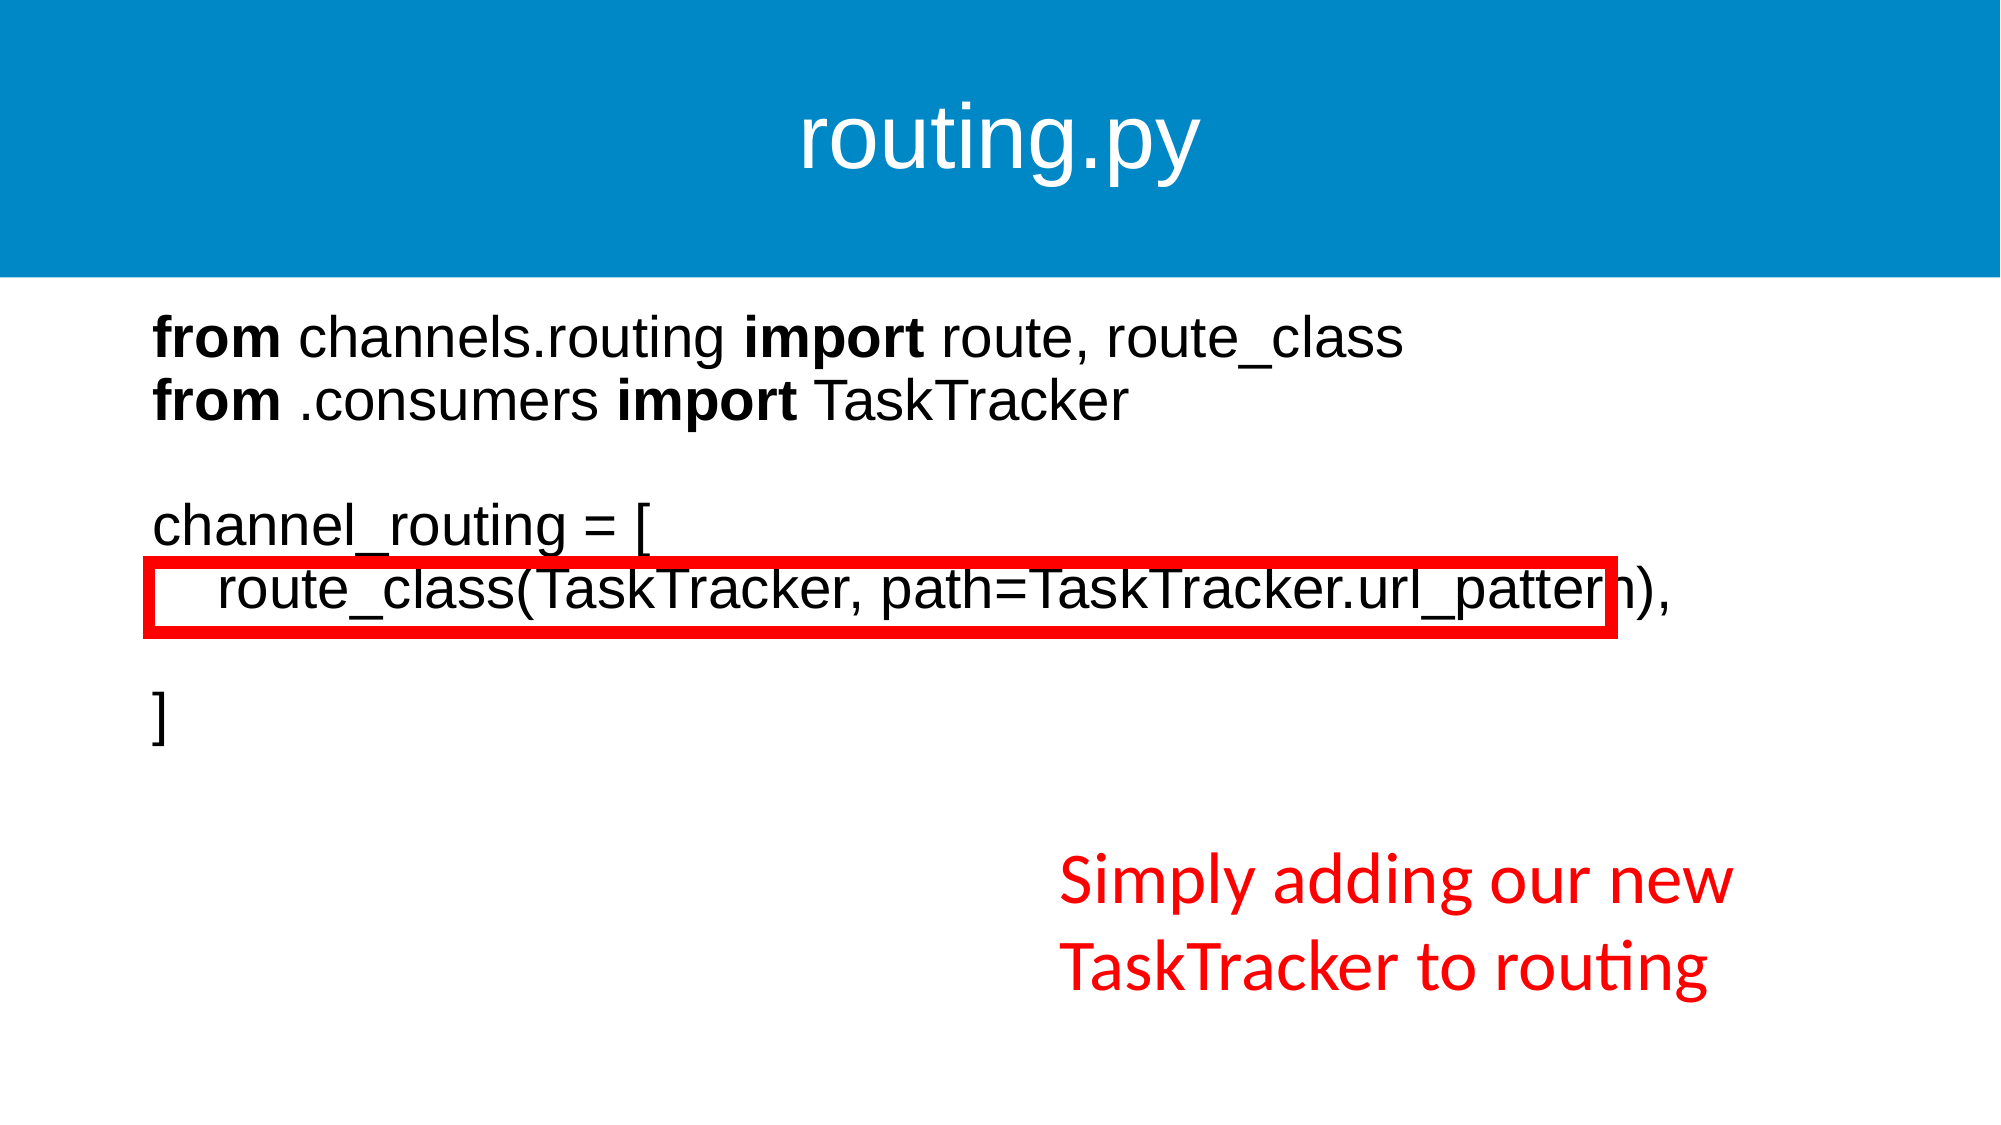

# routing.py
from channels.routing import route, route_class
from .consumers import TaskTracker
channel_routing = [
    route_class(TaskTracker, path=TaskTracker.url_pattern),
]

Simply adding our new
TaskTracker to routing